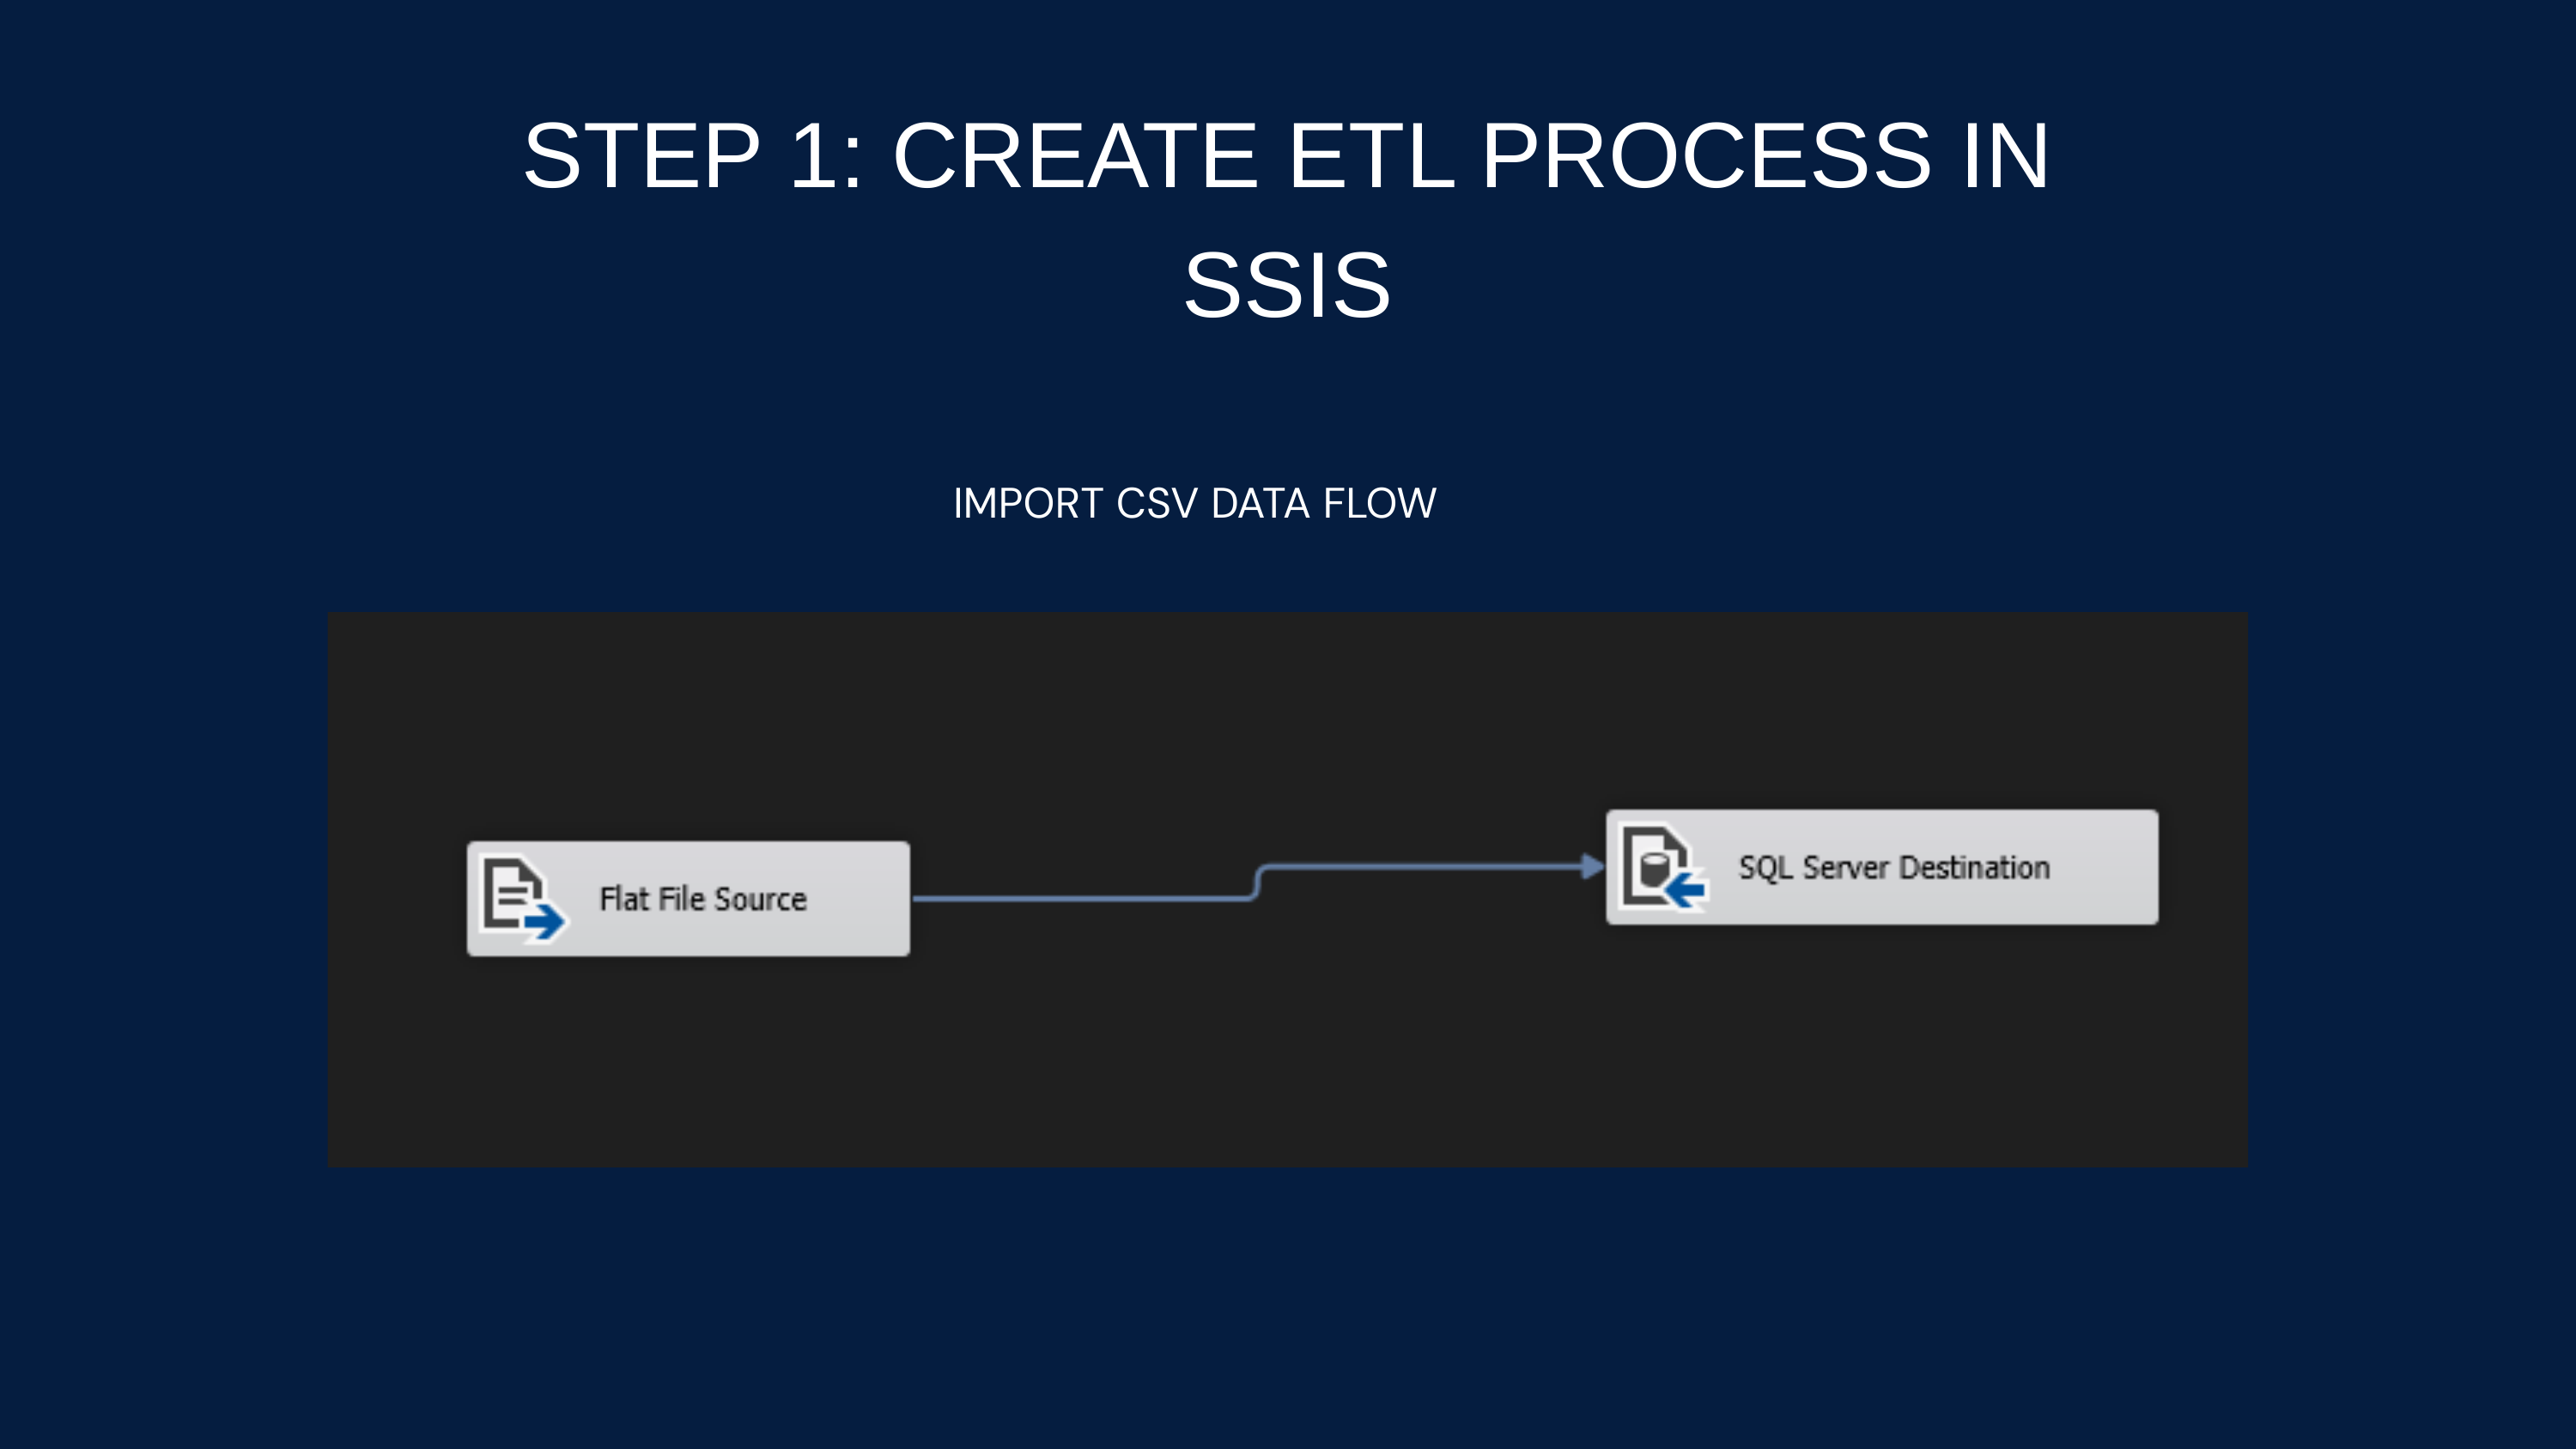

STEP 1: CREATE ETL PROCESS IN SSIS
IMPORT CSV DATA FLOW